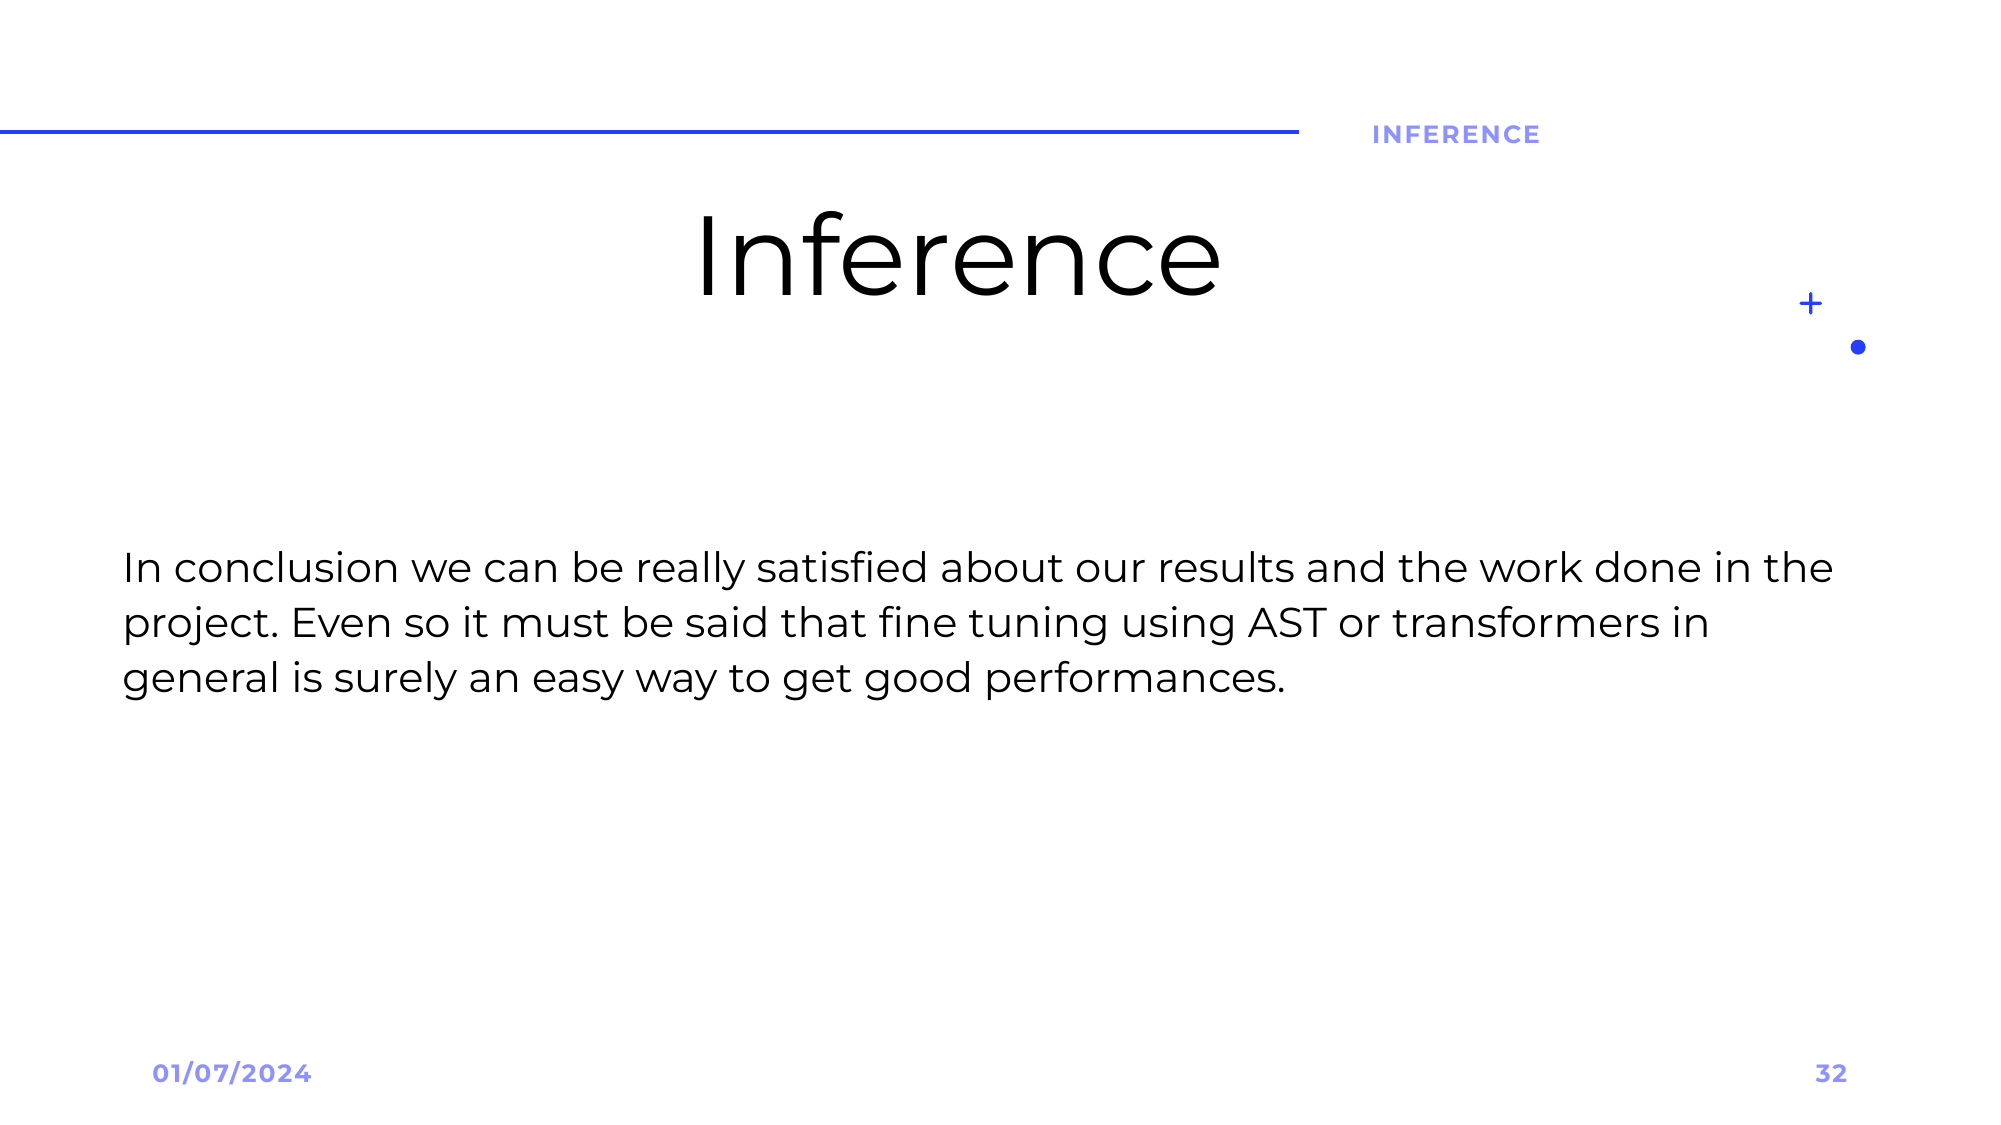

Inference
# Inference

In conclusion we can be really satisfied about our results and the work done in the project. Even so it must be said that fine tuning using AST or transformers in general is surely an easy way to get good performances.

01/07/2024
32